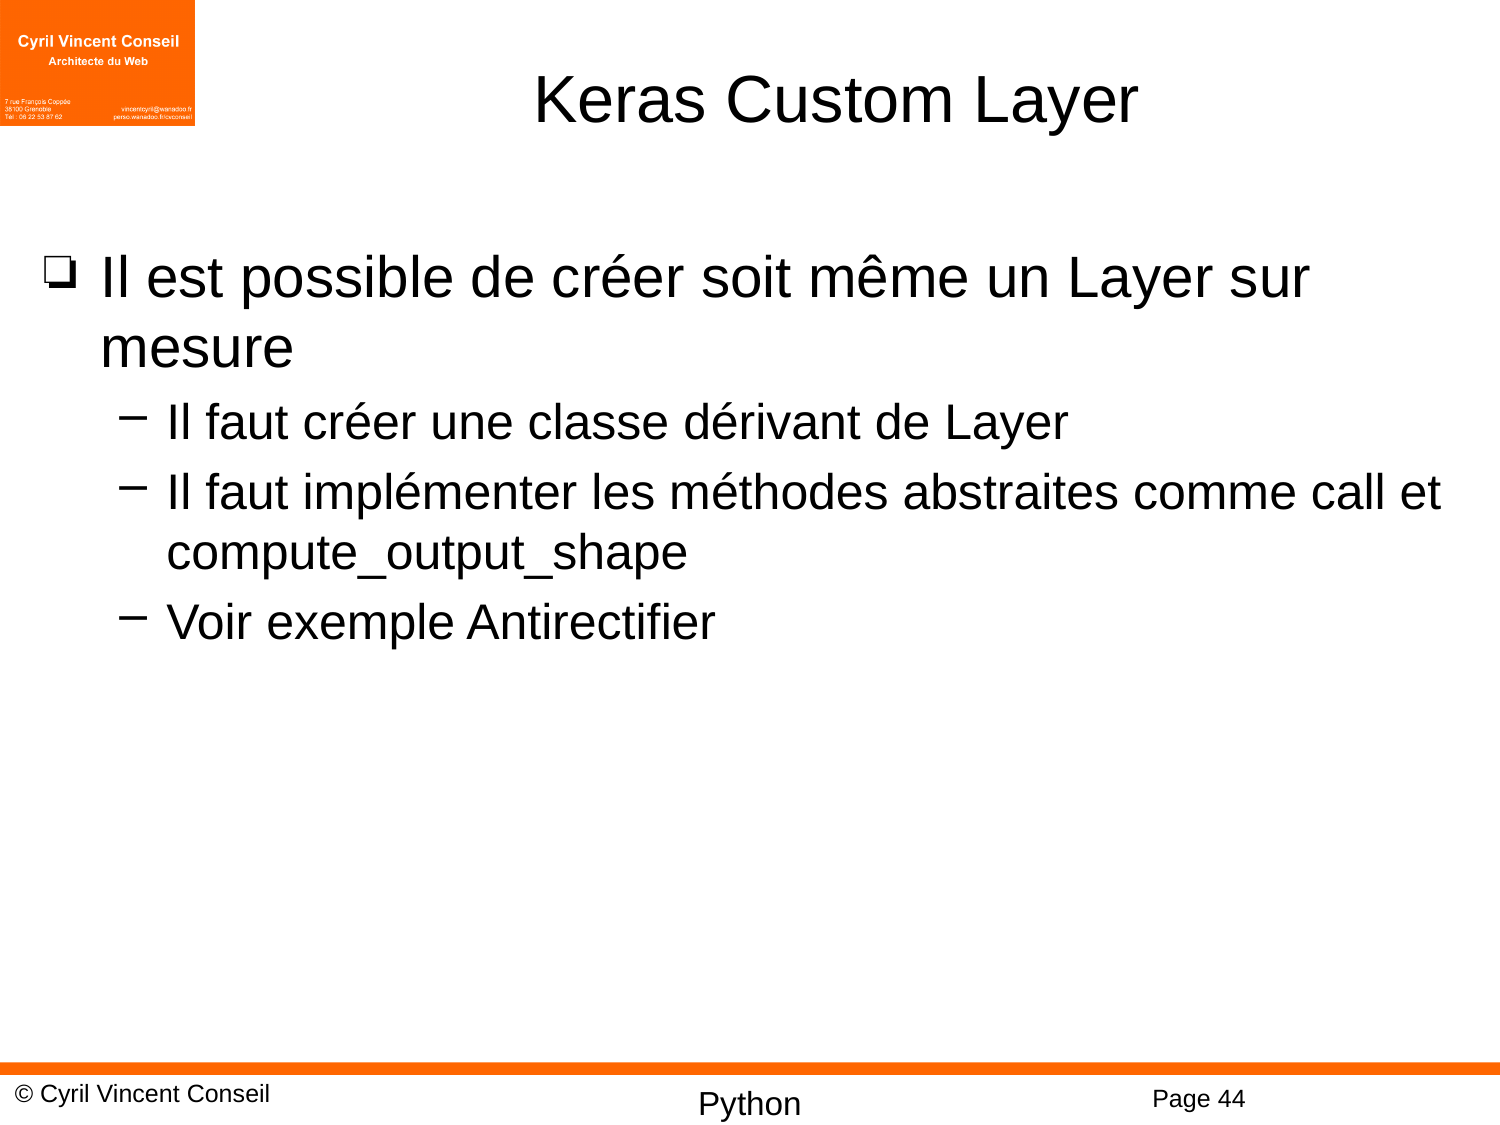

# Keras Custom Layer
Il est possible de créer soit même un Layer sur mesure
Il faut créer une classe dérivant de Layer
Il faut implémenter les méthodes abstraites comme call et compute_output_shape
Voir exemple Antirectifier